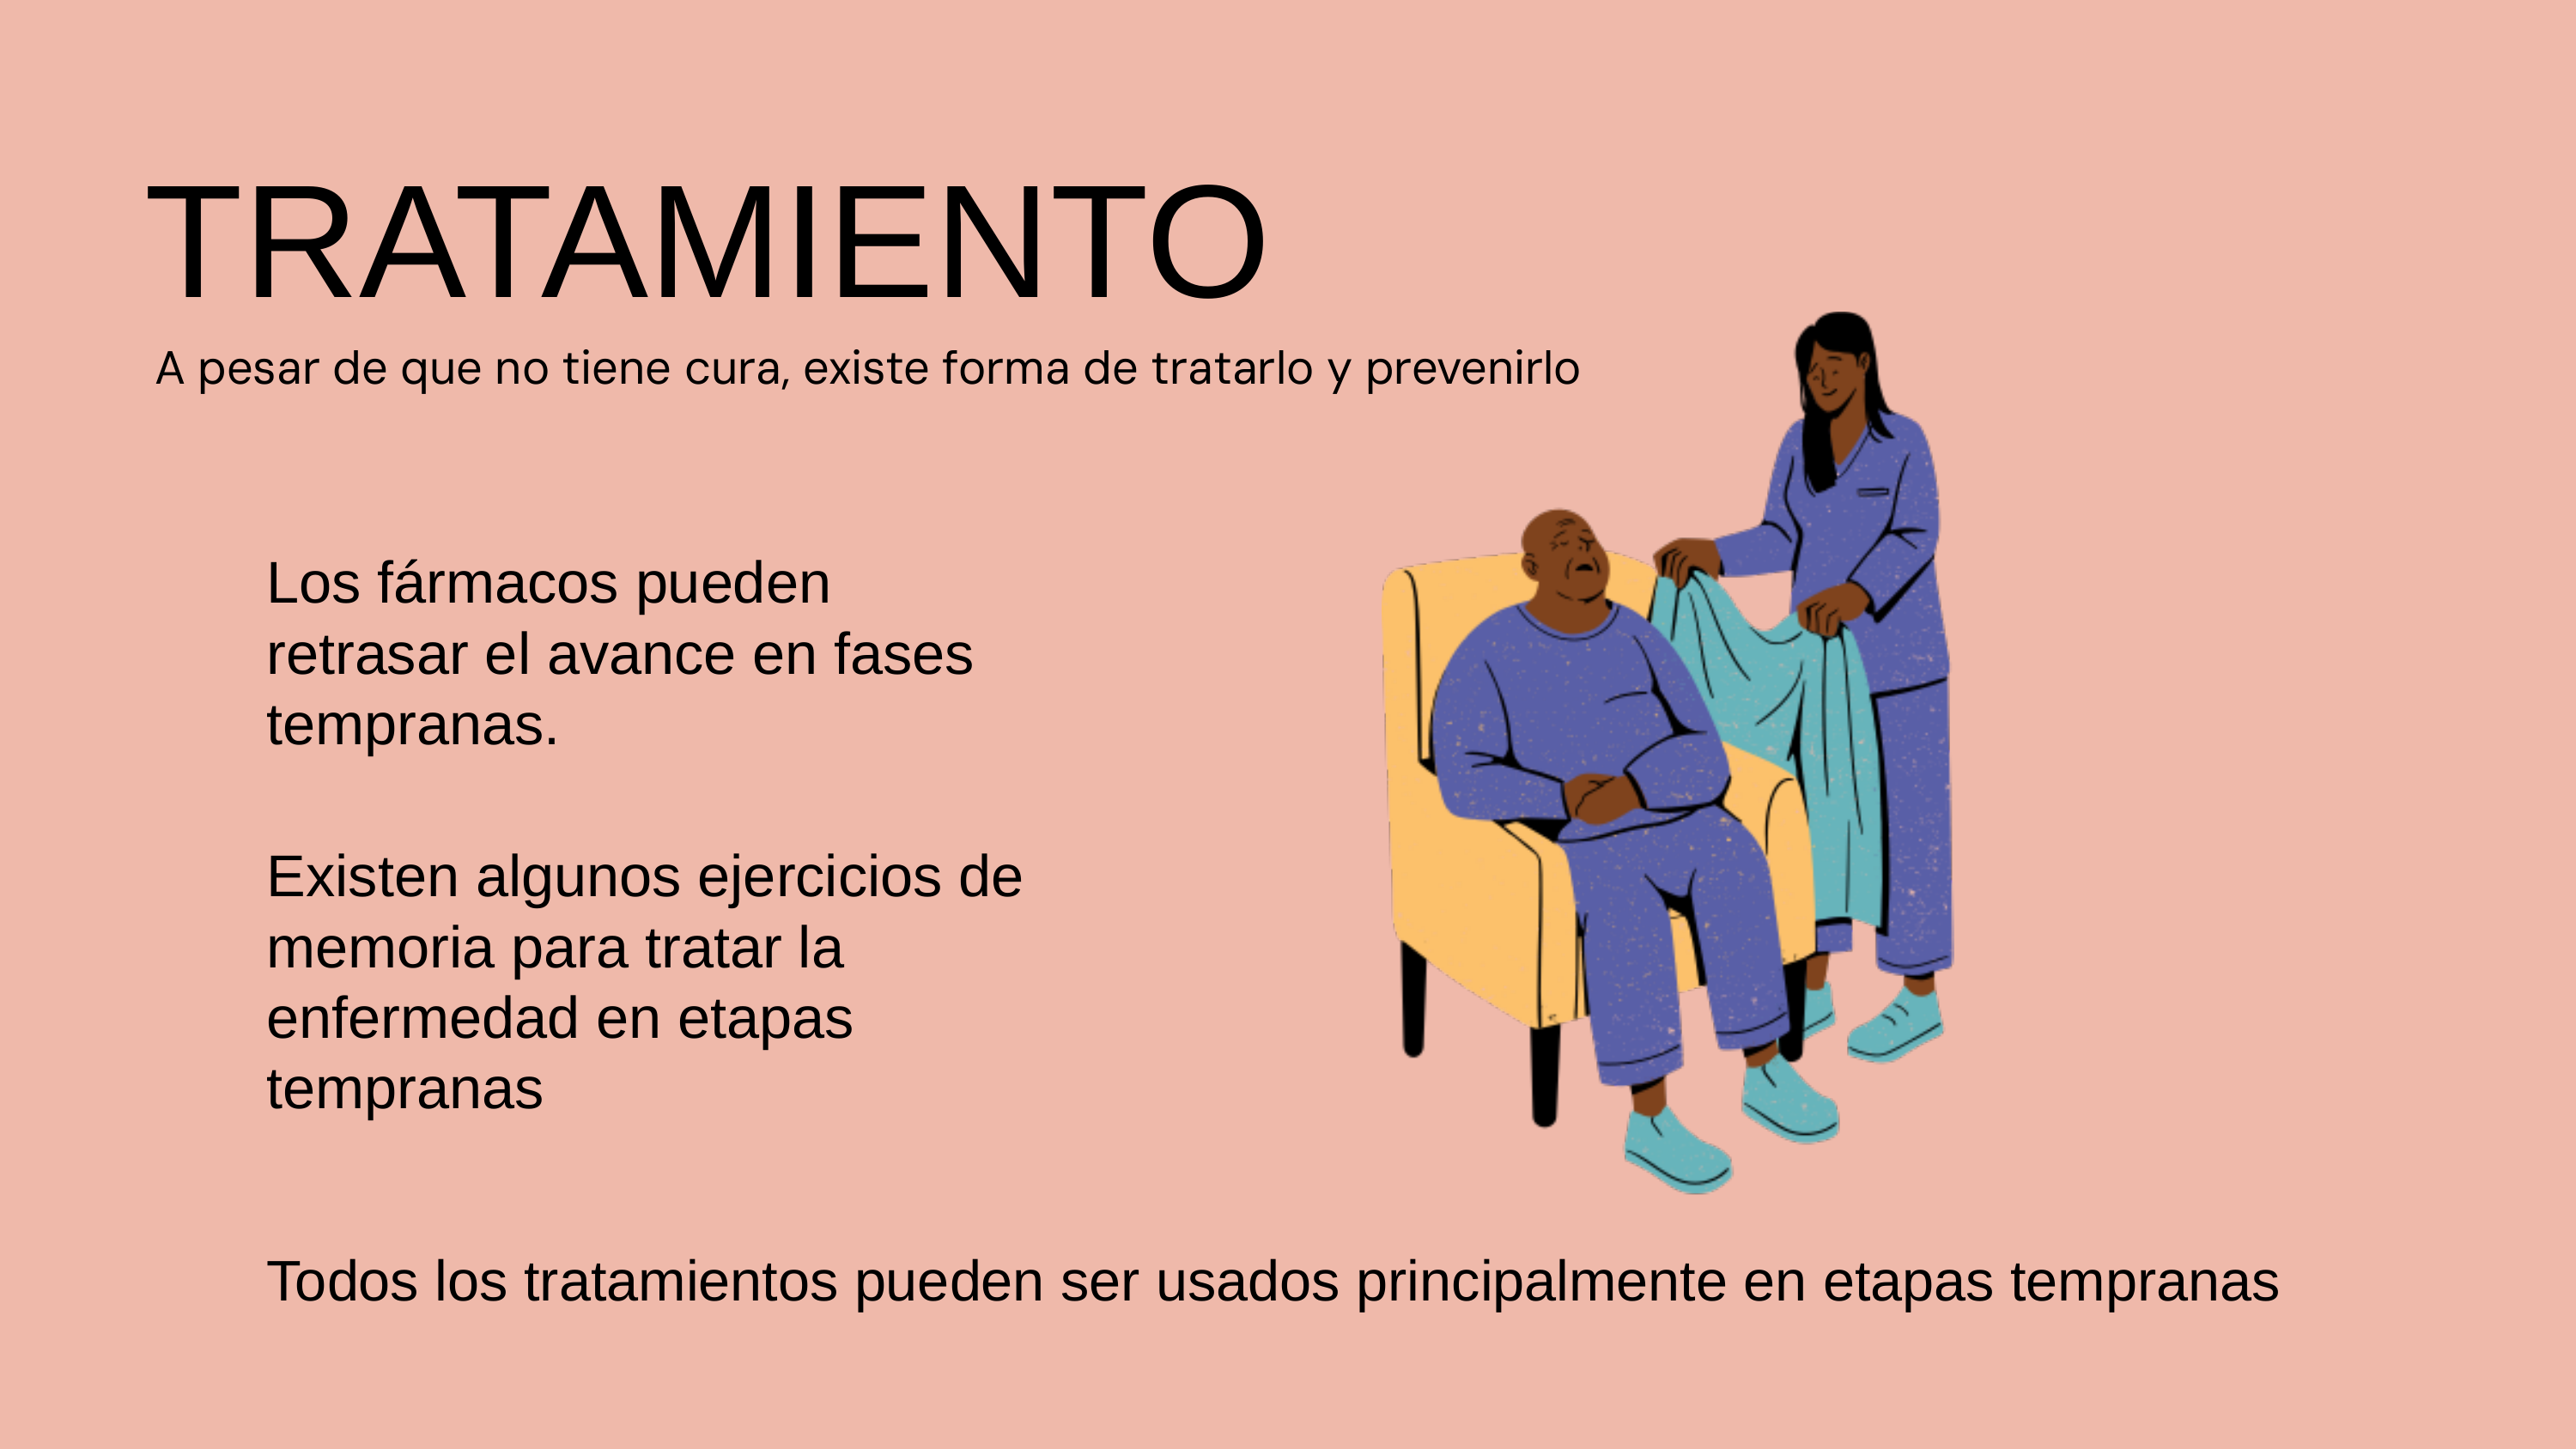

TRATAMIENTO

A pesar de que no tiene cura, existe forma de tratarlo y prevenirlo
Los fármacos pueden retrasar el avance en fases tempranas.
Existen algunos ejercicios de memoria para tratar la enfermedad en etapas tempranas
Todos los tratamientos pueden ser usados principalmente en etapas tempranas